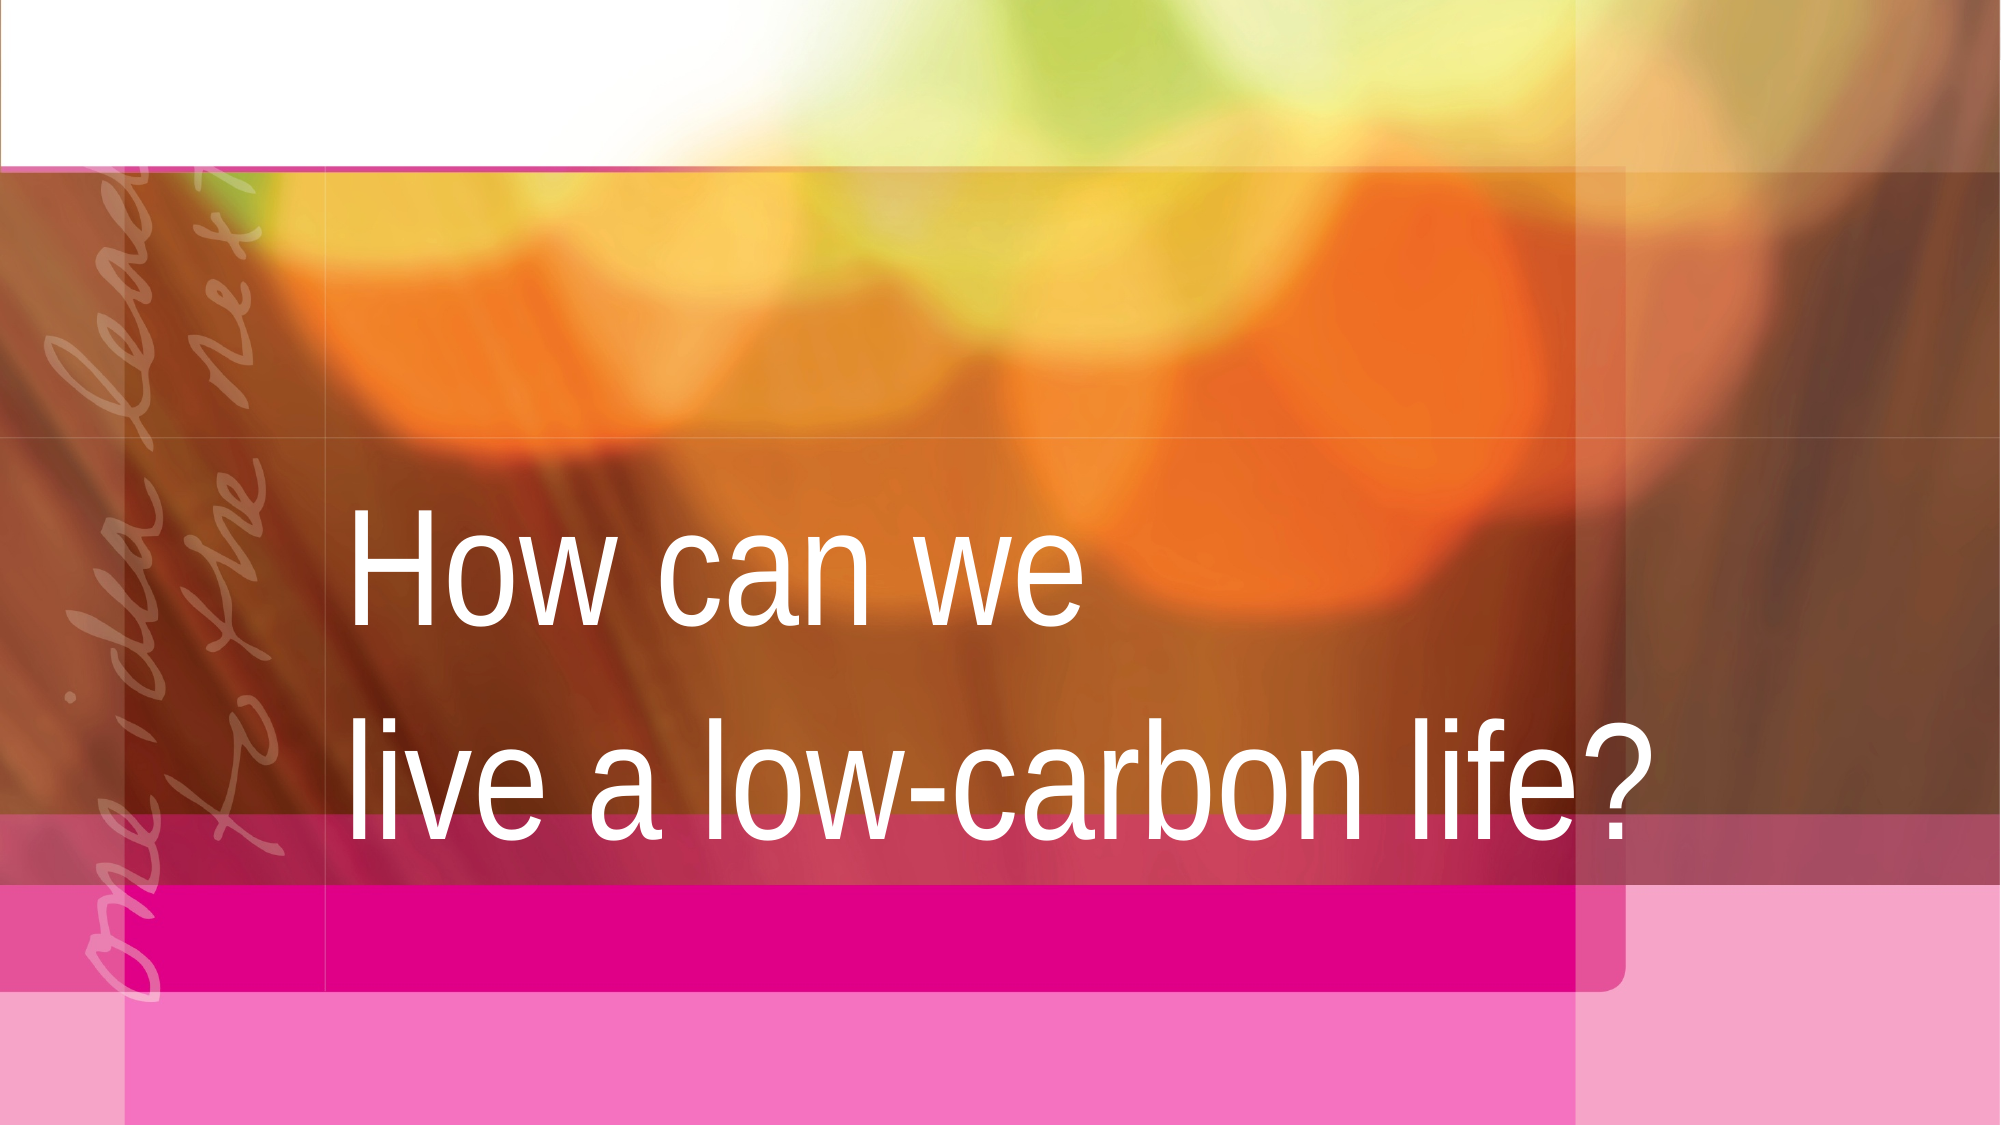

How can we
live a low-carbon life?